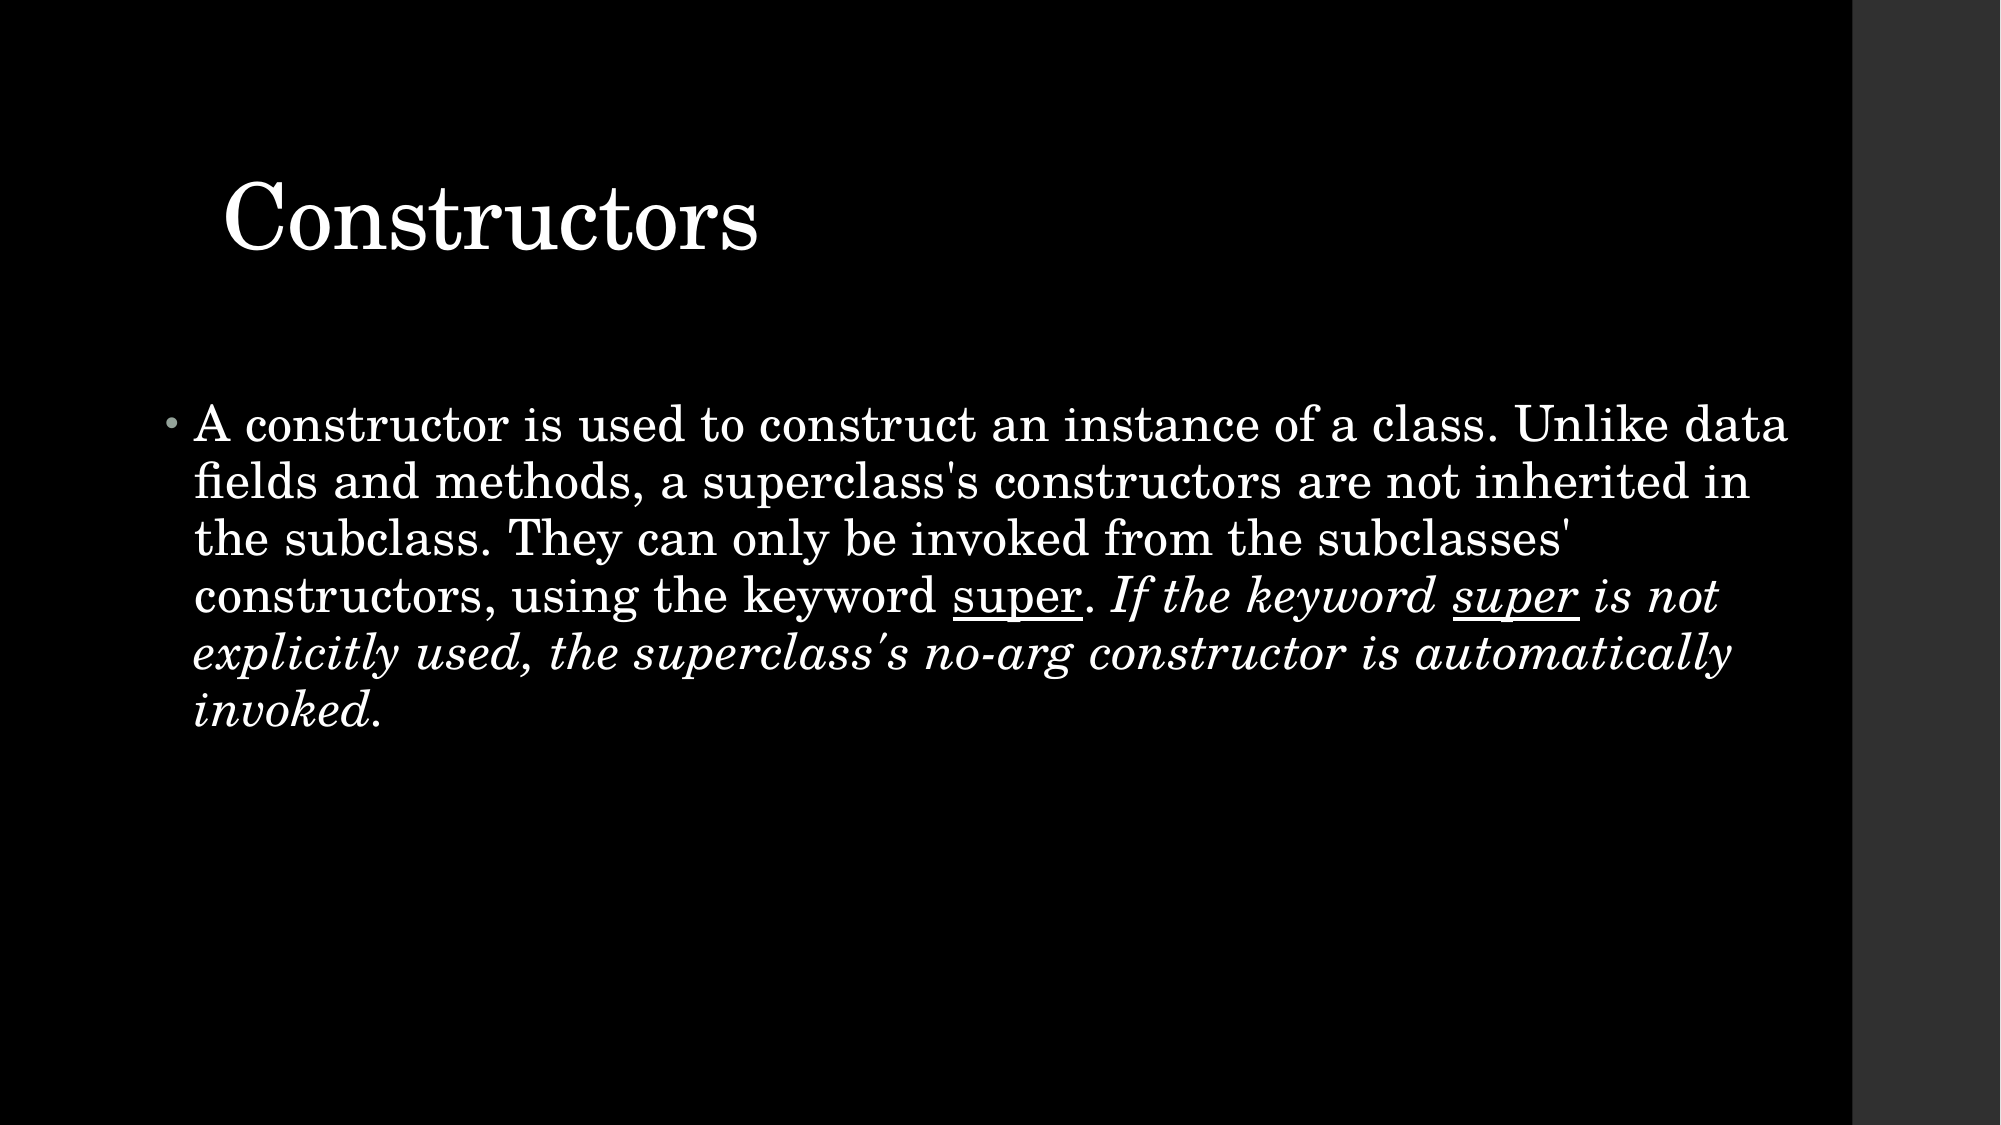

# Constructors
A constructor is used to construct an instance of a class. Unlike data fields and methods, a superclass's constructors are not inherited in the subclass. They can only be invoked from the subclasses' constructors, using the keyword super. If the keyword super is not explicitly used, the superclass's no-arg constructor is automatically invoked.